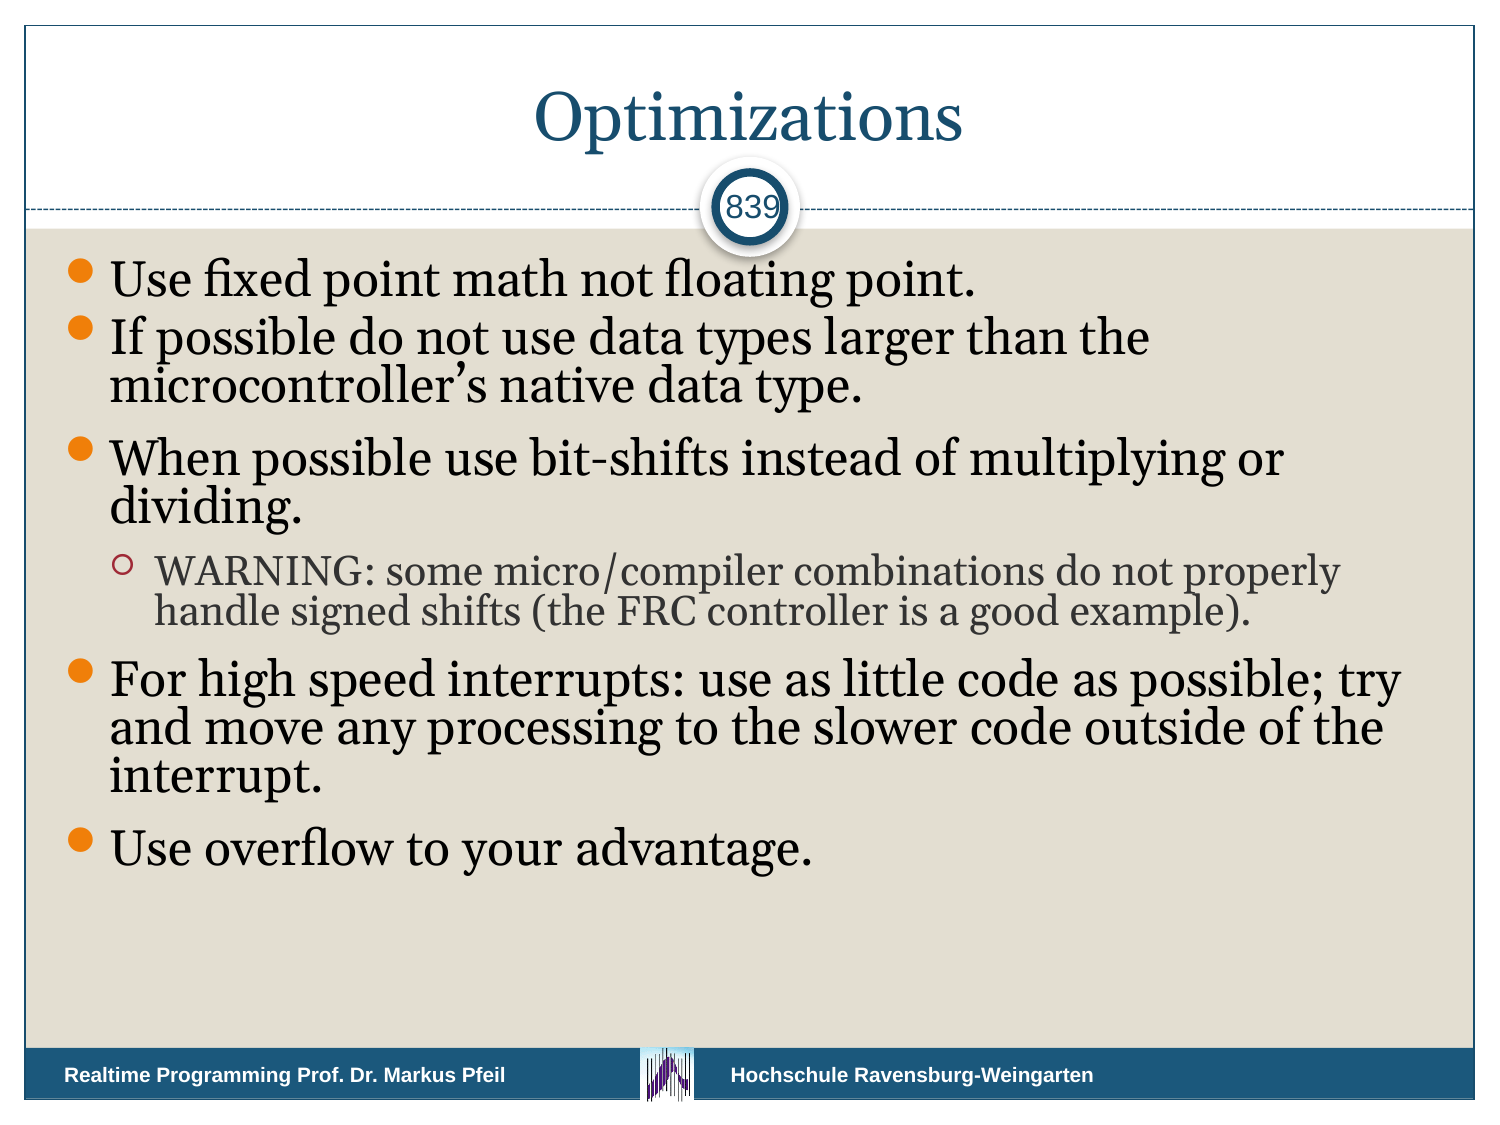

# Optimizations
839
Use fixed point math not floating point.
If possible do not use data types larger than the microcontroller’s native data type.
When possible use bit-shifts instead of multiplying or dividing.
WARNING: some micro/compiler combinations do not properly handle signed shifts (the FRC controller is a good example).
For high speed interrupts: use as little code as possible; try and move any processing to the slower code outside of the interrupt.
Use overflow to your advantage.
Realtime Programming Prof. Dr. Markus Pfeil